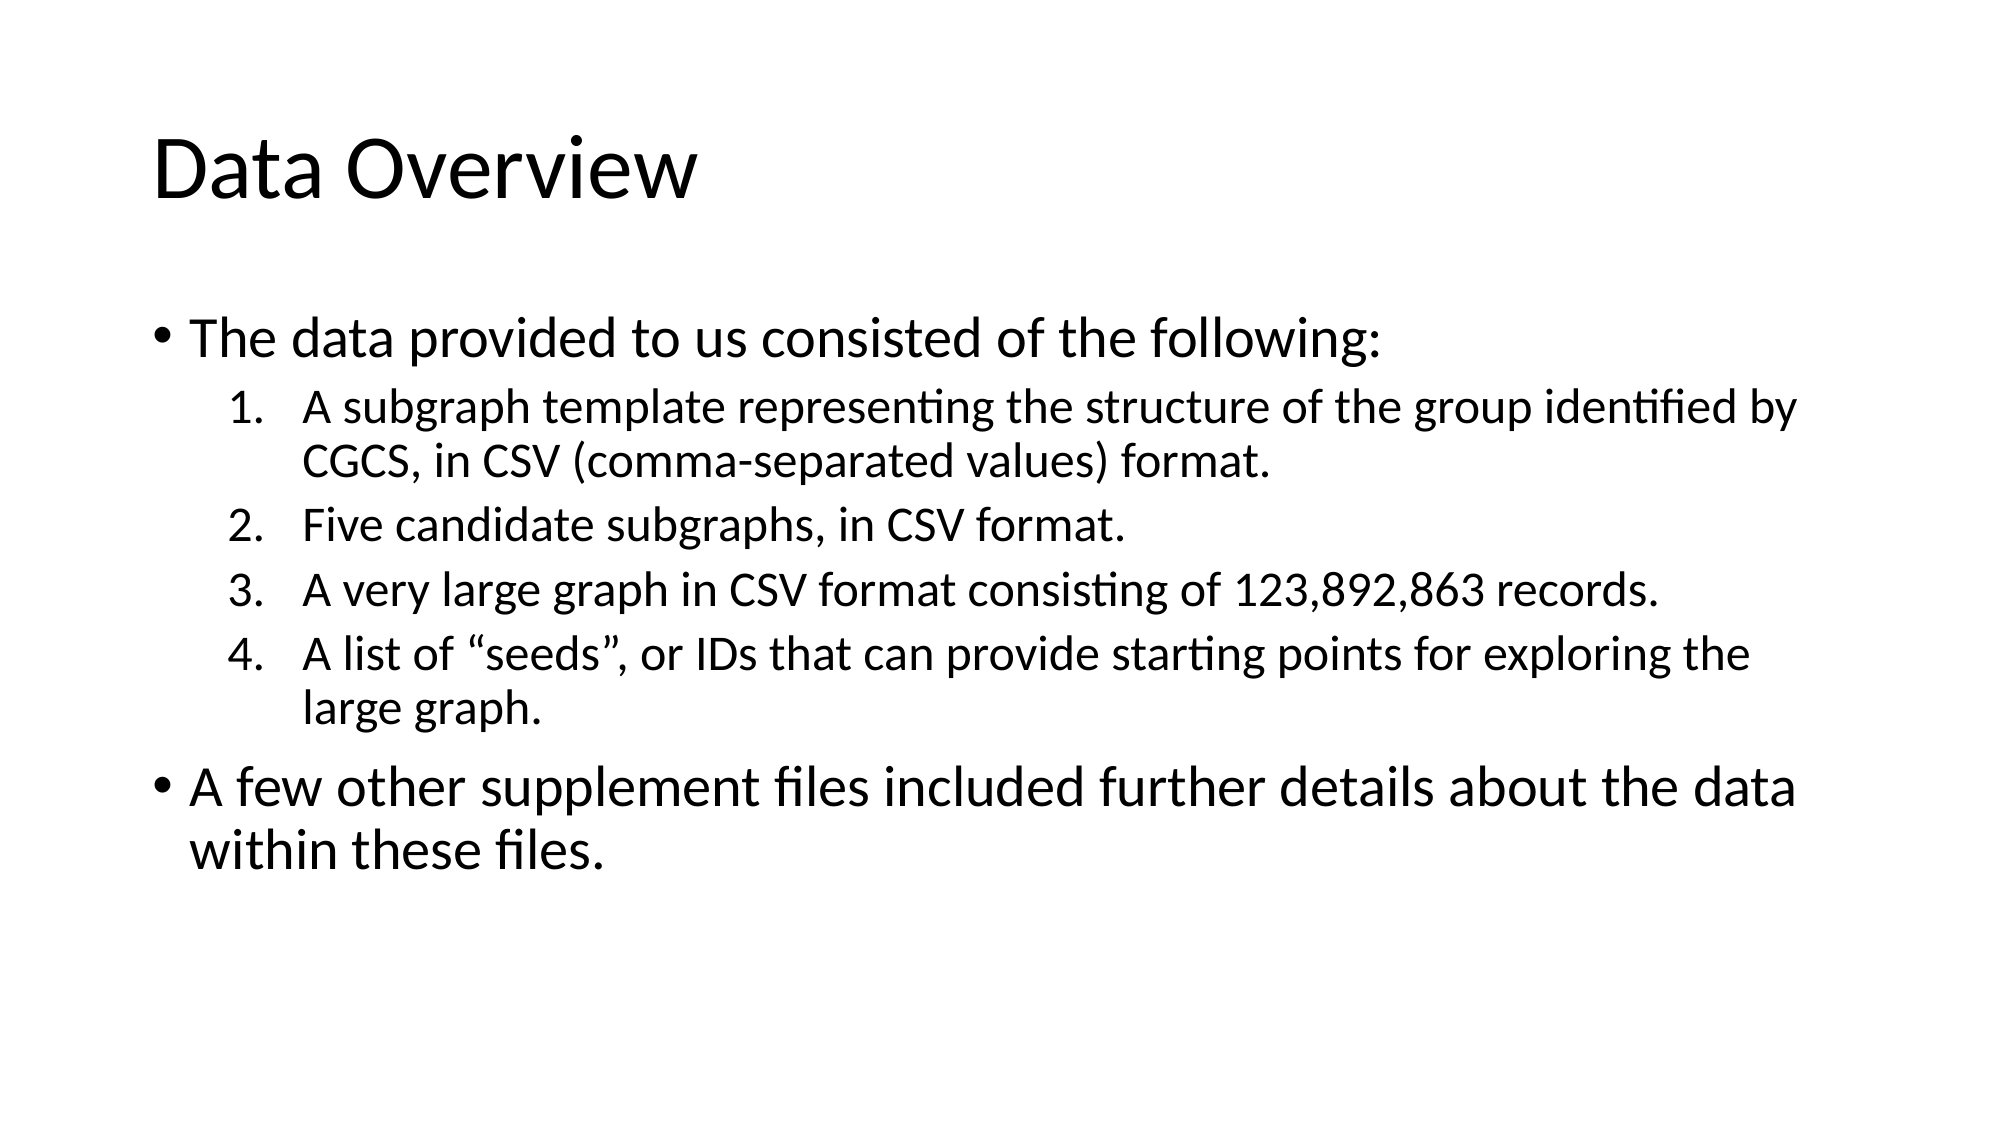

# Data Overview
The data provided to us consisted of the following:
A subgraph template representing the structure of the group identified by CGCS, in CSV (comma-separated values) format.
Five candidate subgraphs, in CSV format.
A very large graph in CSV format consisting of 123,892,863 records.
A list of “seeds”, or IDs that can provide starting points for exploring the large graph.
A few other supplement files included further details about the data within these files.